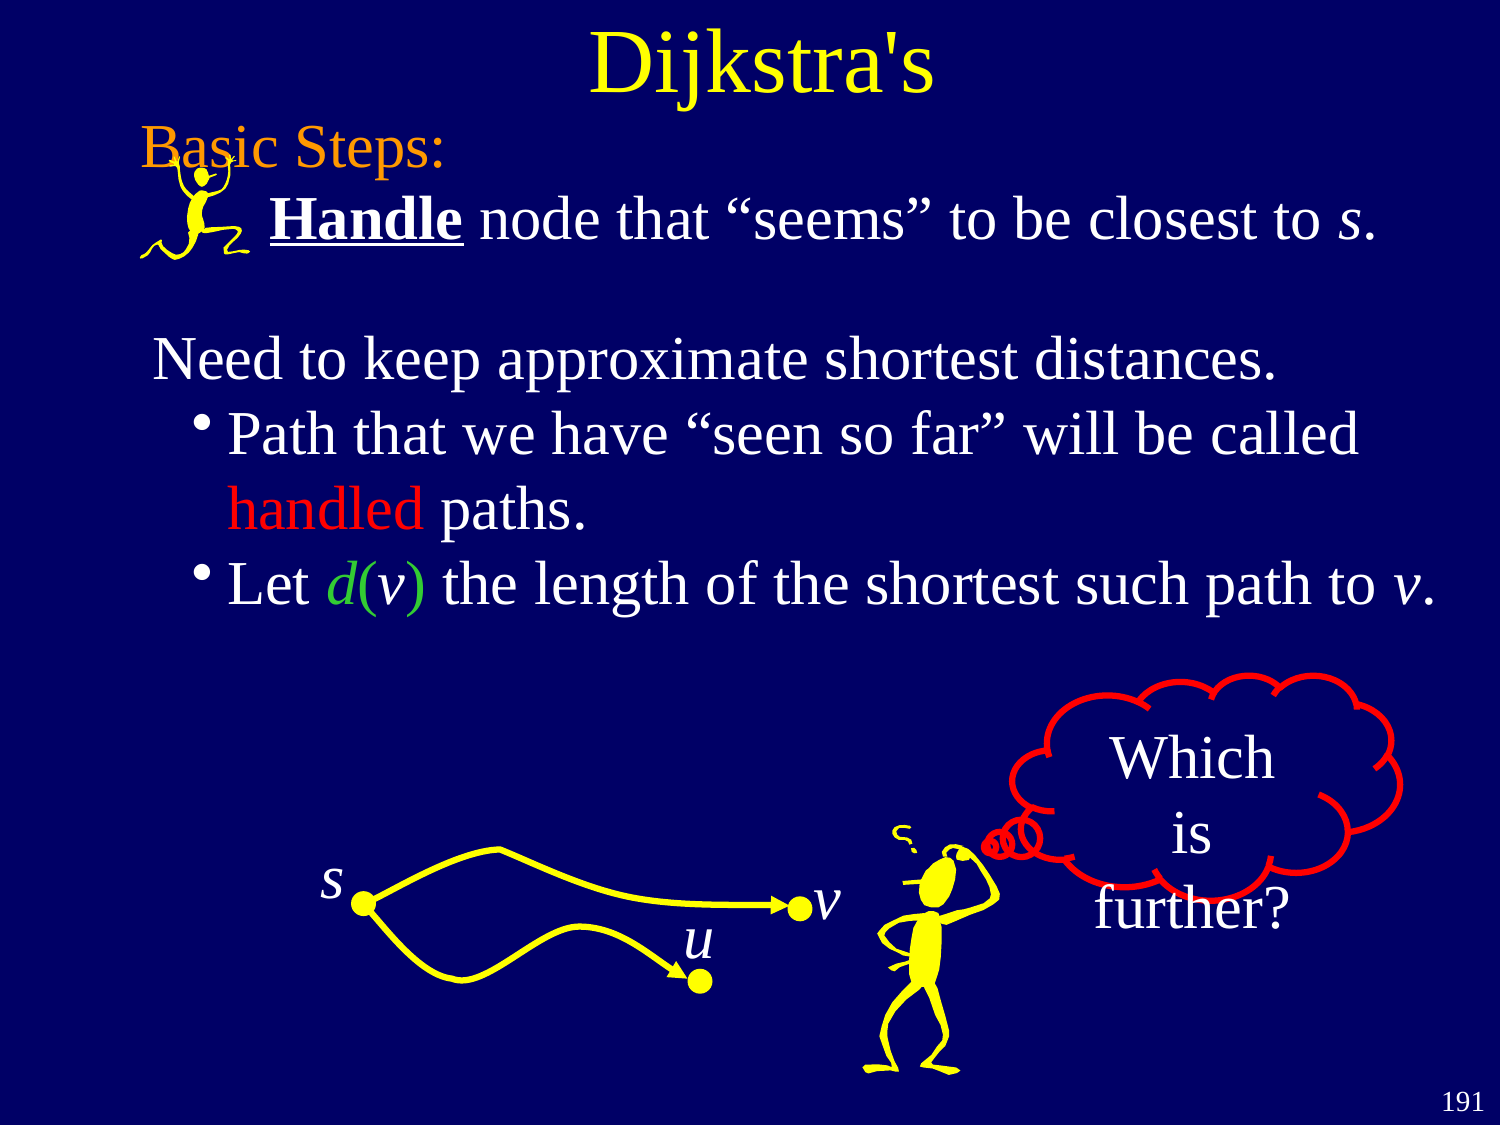

Dijkstra's
Basic Steps:

Handle node that “seems” to be closest to s.
Need to keep approximate shortest distances.
Path that we have “seen so far” will be called
handled paths.
Let d(v) the length of the shortest such path to v.
Which is further?

s

v
u